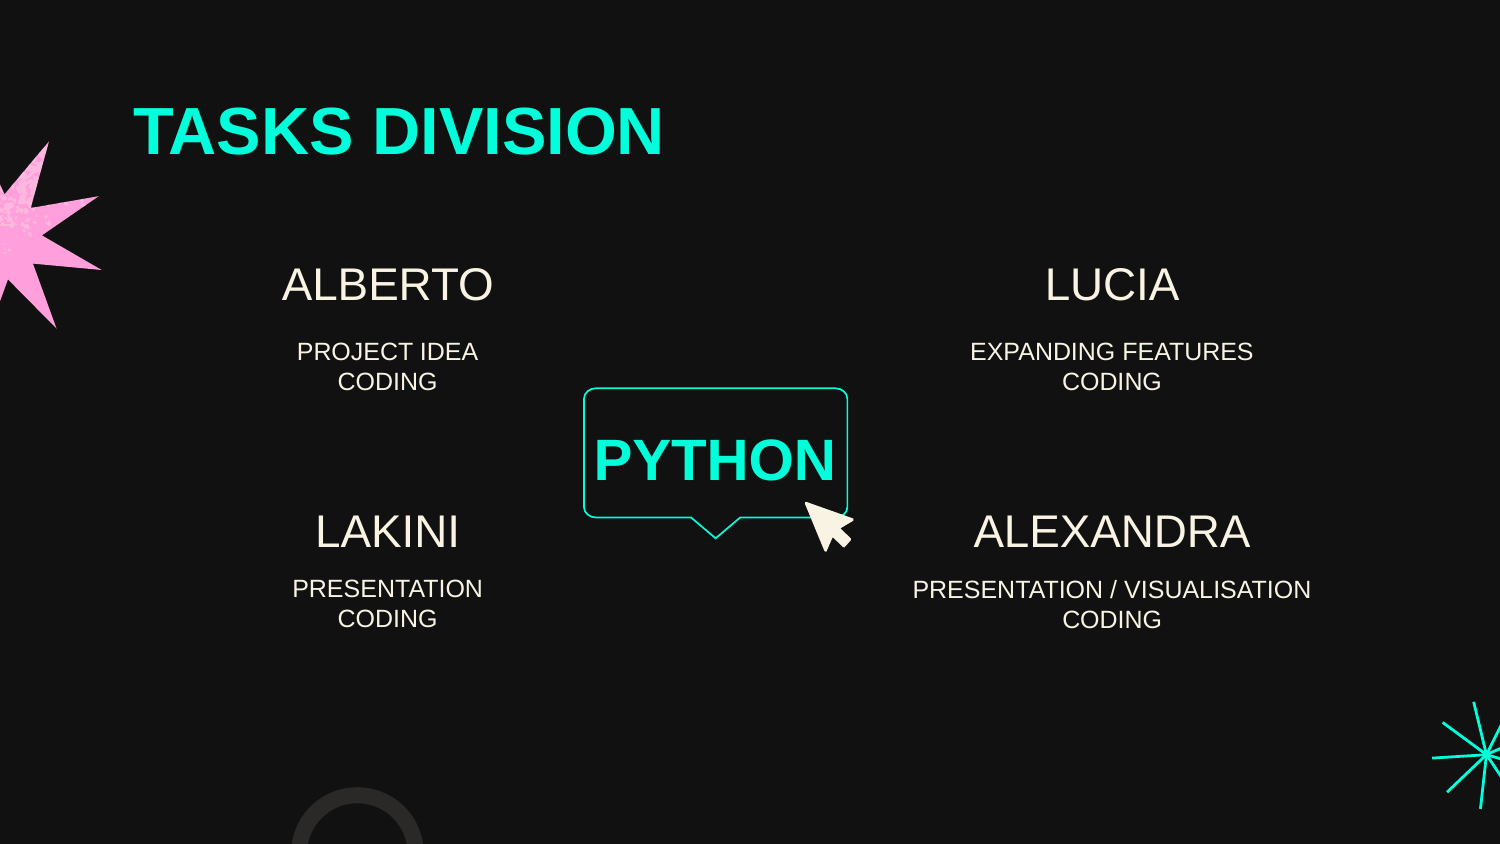

TASKS DIVISION
ALBERTO
LUCIA
PROJECT IDEA
CODING
EXPANDING FEATURES
CODING

PYTHON
LAKINI
ALEXANDRA

PRESENTATION
CODING
PRESENTATION / VISUALISATION
CODING